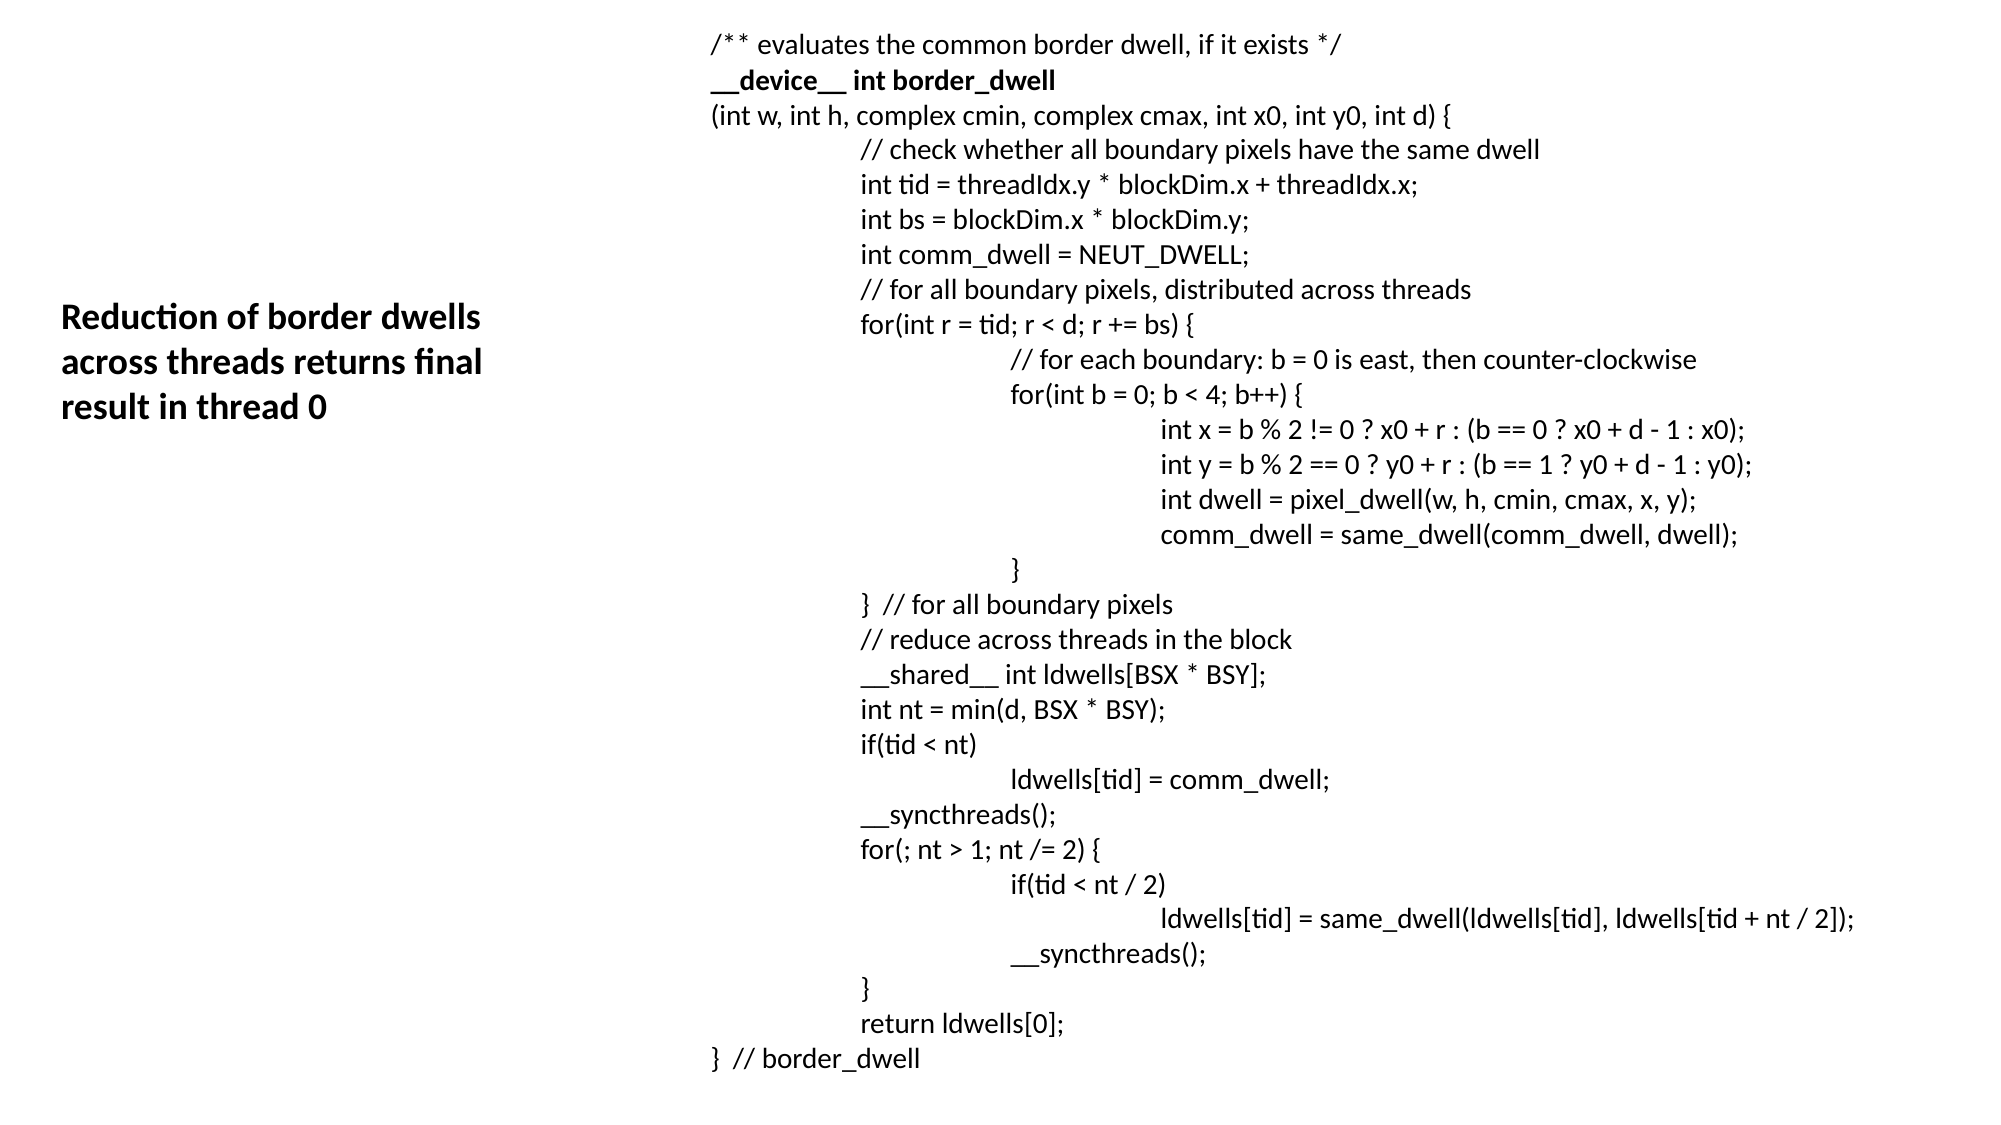

/** evaluates the common border dwell, if it exists */
__device__ int border_dwell
(int w, int h, complex cmin, complex cmax, int x0, int y0, int d) {
	// check whether all boundary pixels have the same dwell
	int tid = threadIdx.y * blockDim.x + threadIdx.x;
	int bs = blockDim.x * blockDim.y;
	int comm_dwell = NEUT_DWELL;
	// for all boundary pixels, distributed across threads
	for(int r = tid; r < d; r += bs) {
		// for each boundary: b = 0 is east, then counter-clockwise
		for(int b = 0; b < 4; b++) {
			int x = b % 2 != 0 ? x0 + r : (b == 0 ? x0 + d - 1 : x0);
			int y = b % 2 == 0 ? y0 + r : (b == 1 ? y0 + d - 1 : y0);
			int dwell = pixel_dwell(w, h, cmin, cmax, x, y);
			comm_dwell = same_dwell(comm_dwell, dwell);
		}
	}  // for all boundary pixels
	// reduce across threads in the block
	__shared__ int ldwells[BSX * BSY];
	int nt = min(d, BSX * BSY);
	if(tid < nt)
		ldwells[tid] = comm_dwell;
	__syncthreads();
	for(; nt > 1; nt /= 2) {
		if(tid < nt / 2)
			ldwells[tid] = same_dwell(ldwells[tid], ldwells[tid + nt / 2]);
		__syncthreads();
	}
	return ldwells[0];
}  // border_dwell
Reduction of border dwells across threads returns final result in thread 0